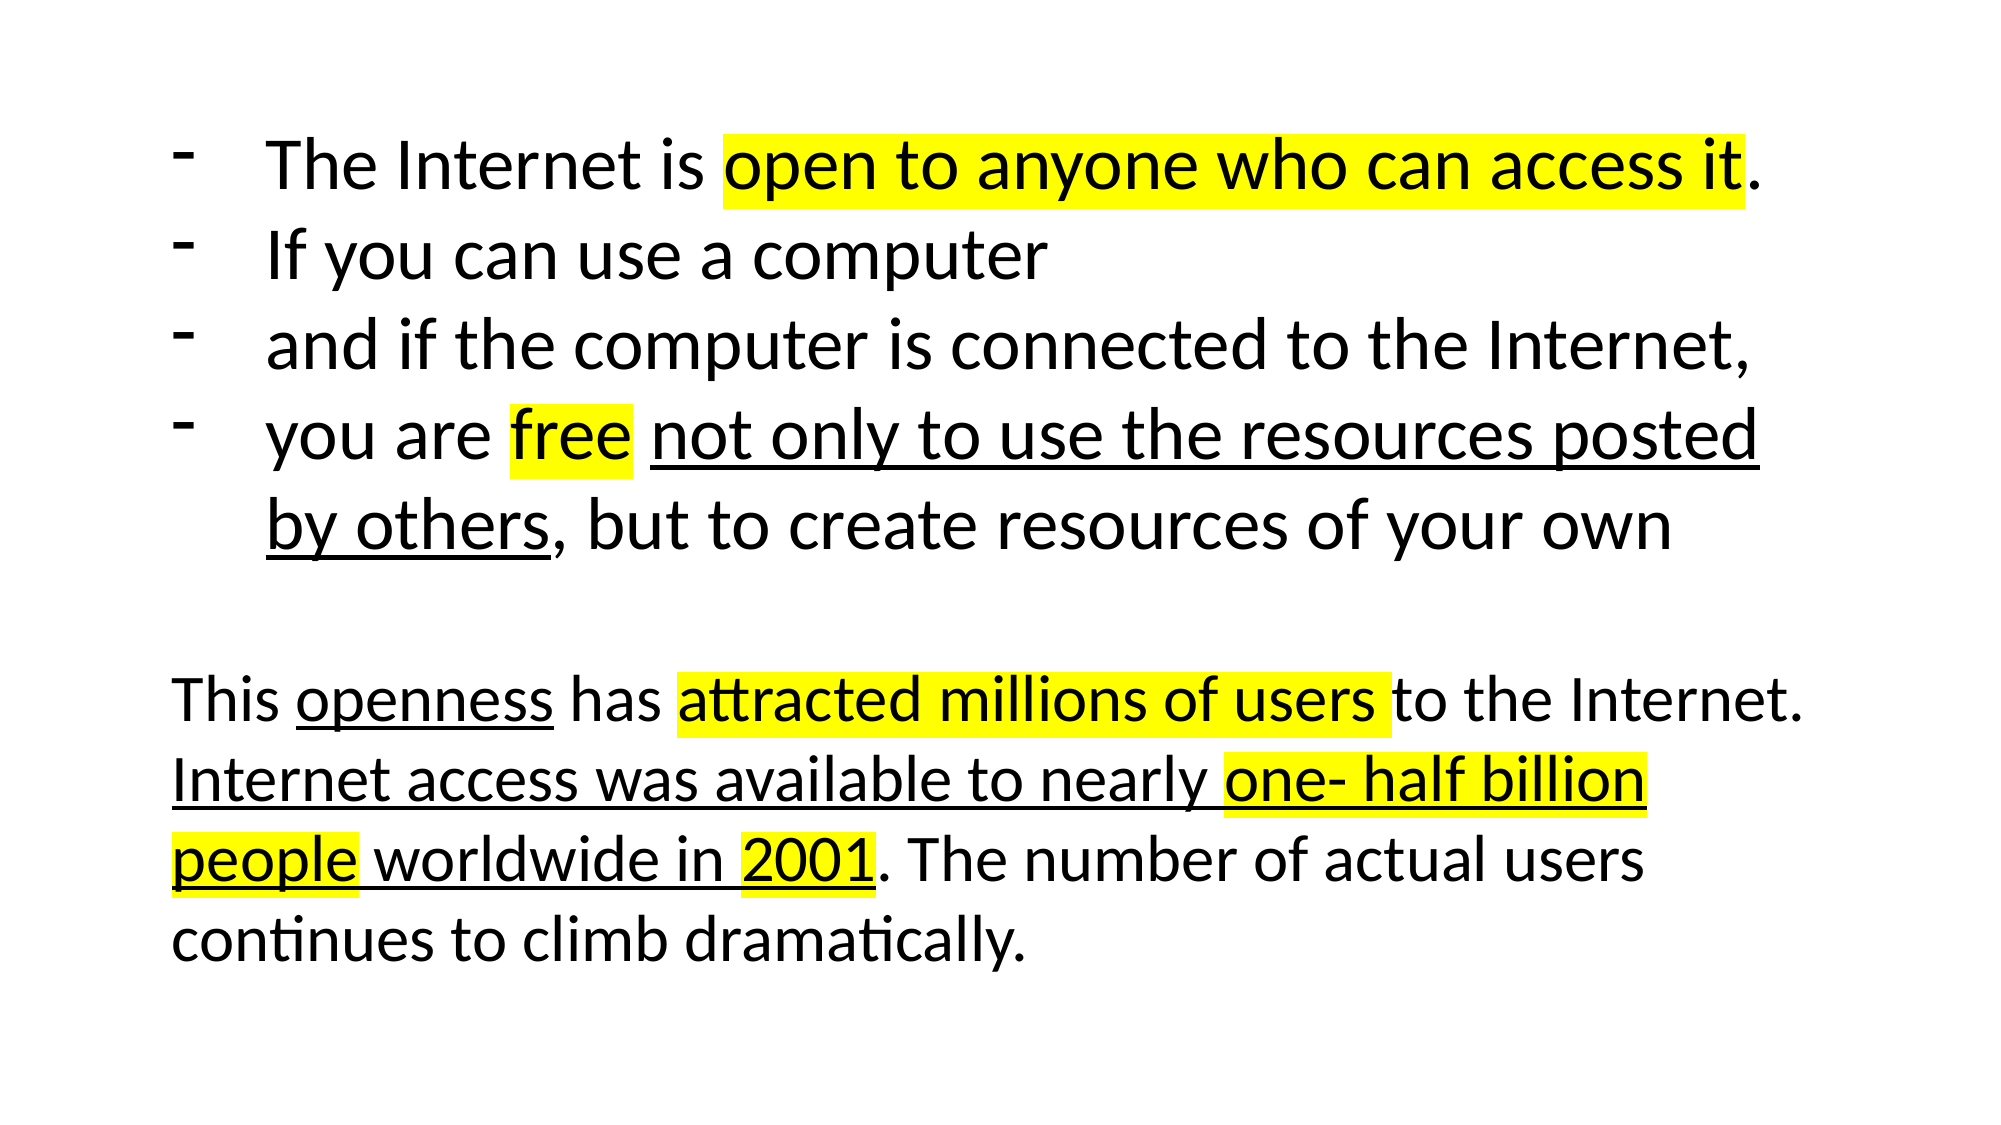

The Internet is open to anyone who can access it.
If you can use a computer
and if the computer is connected to the Internet,
you are free not only to use the resources posted by others, but to create resources of your own

This openness has attracted millions of users to the Internet. Internet access was available to nearly one- half billion people worldwide in 2001. The number of actual users continues to climb dramatically.